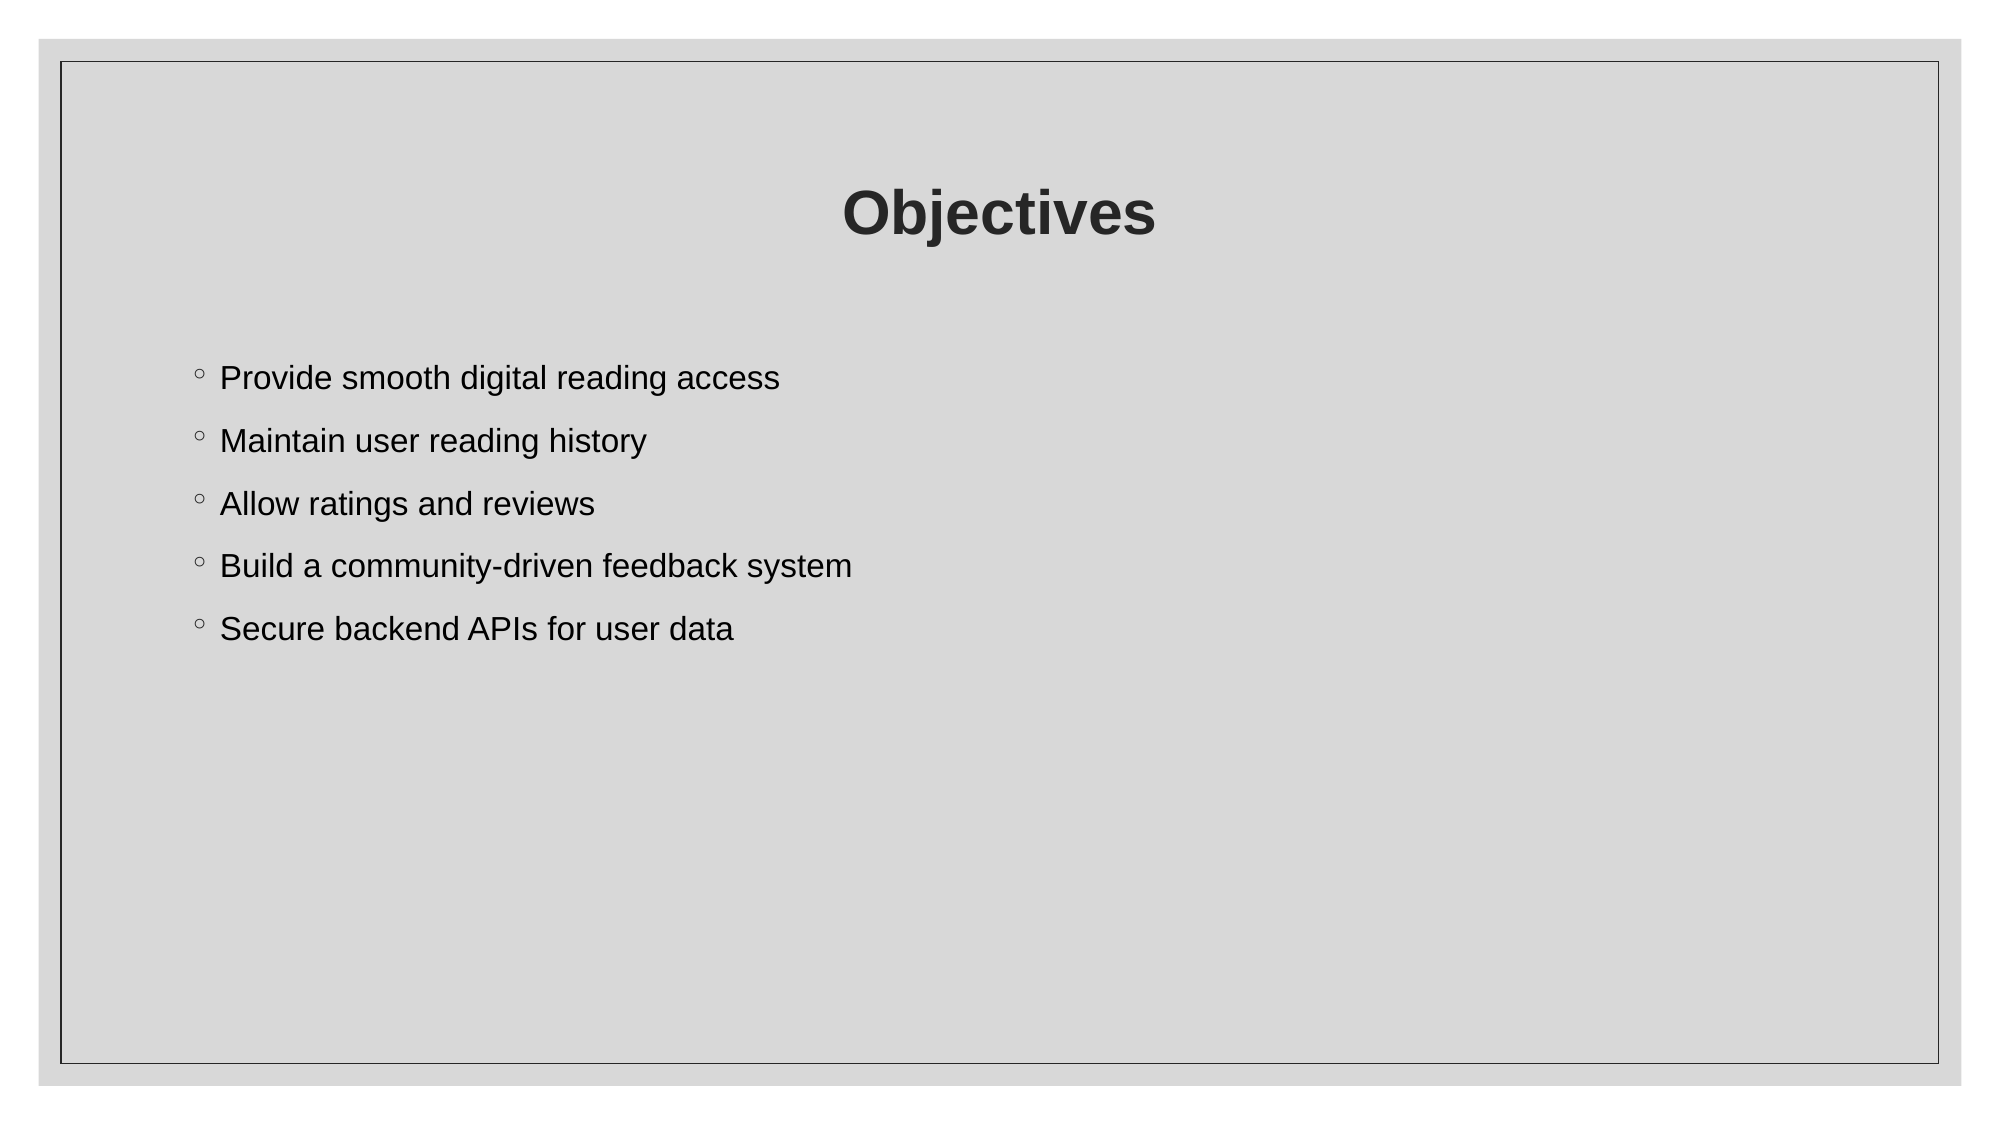

# Objectives
Provide smooth digital reading access
Maintain user reading history
Allow ratings and reviews
Build a community-driven feedback system
Secure backend APIs for user data